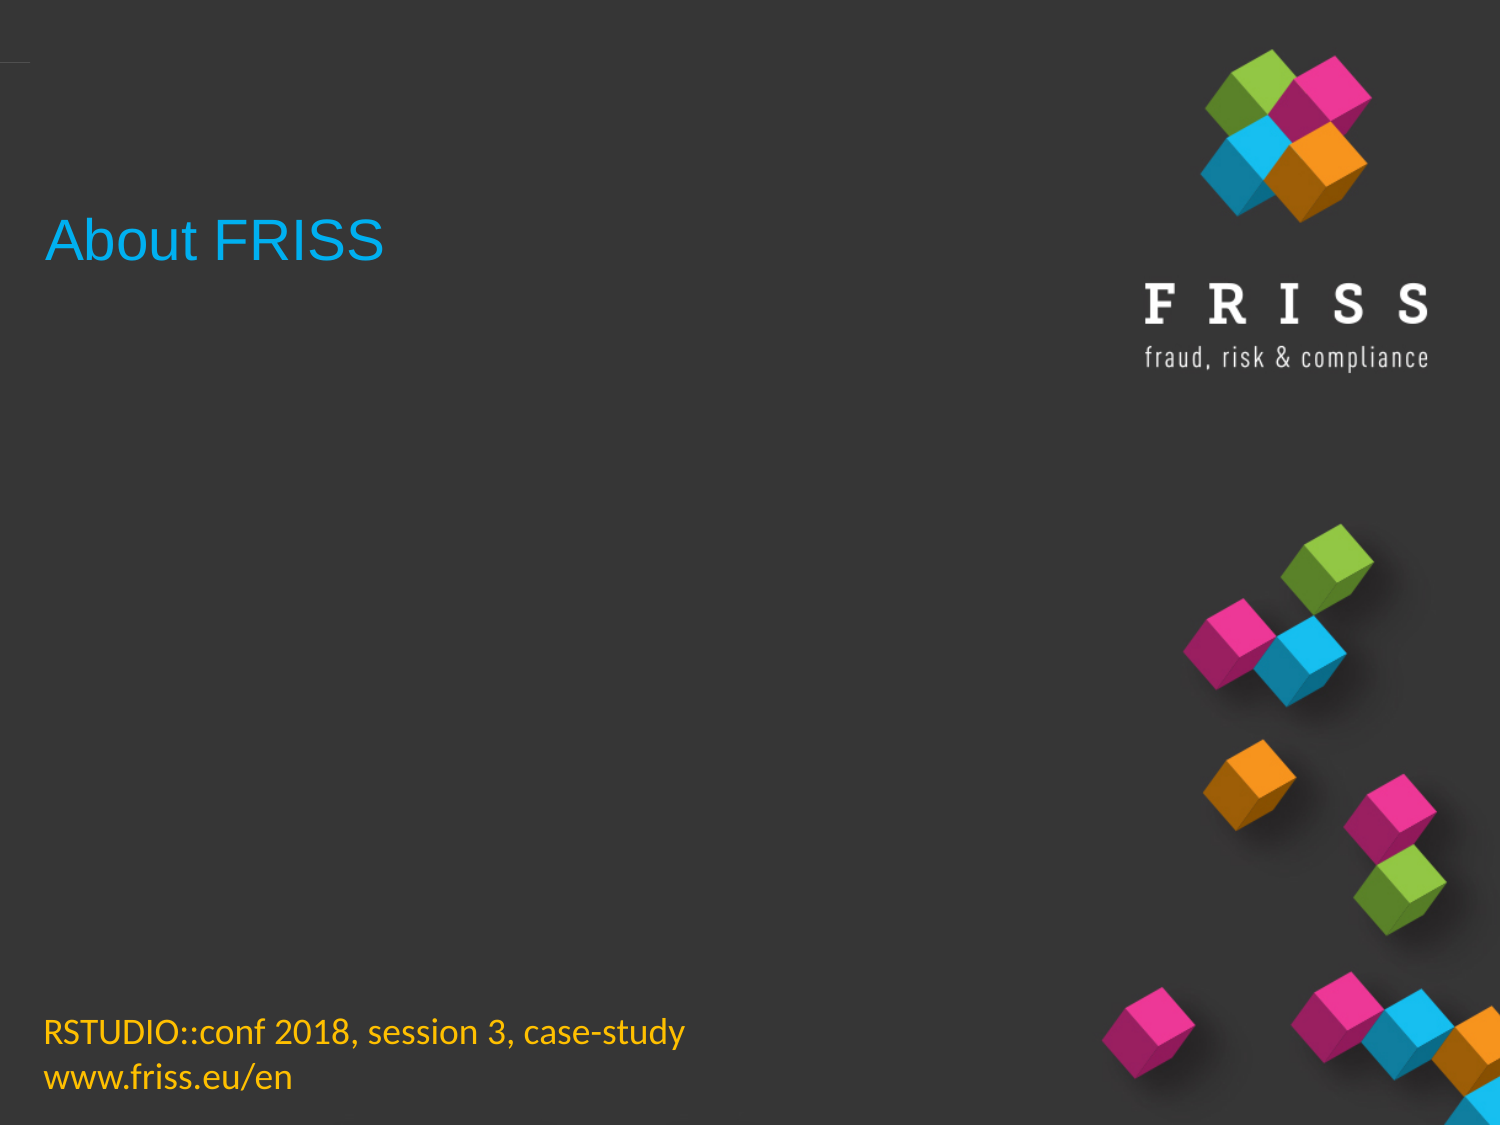

About FRISS
RSTUDIO::conf 2018, session 3, case-study
www.friss.eu/en